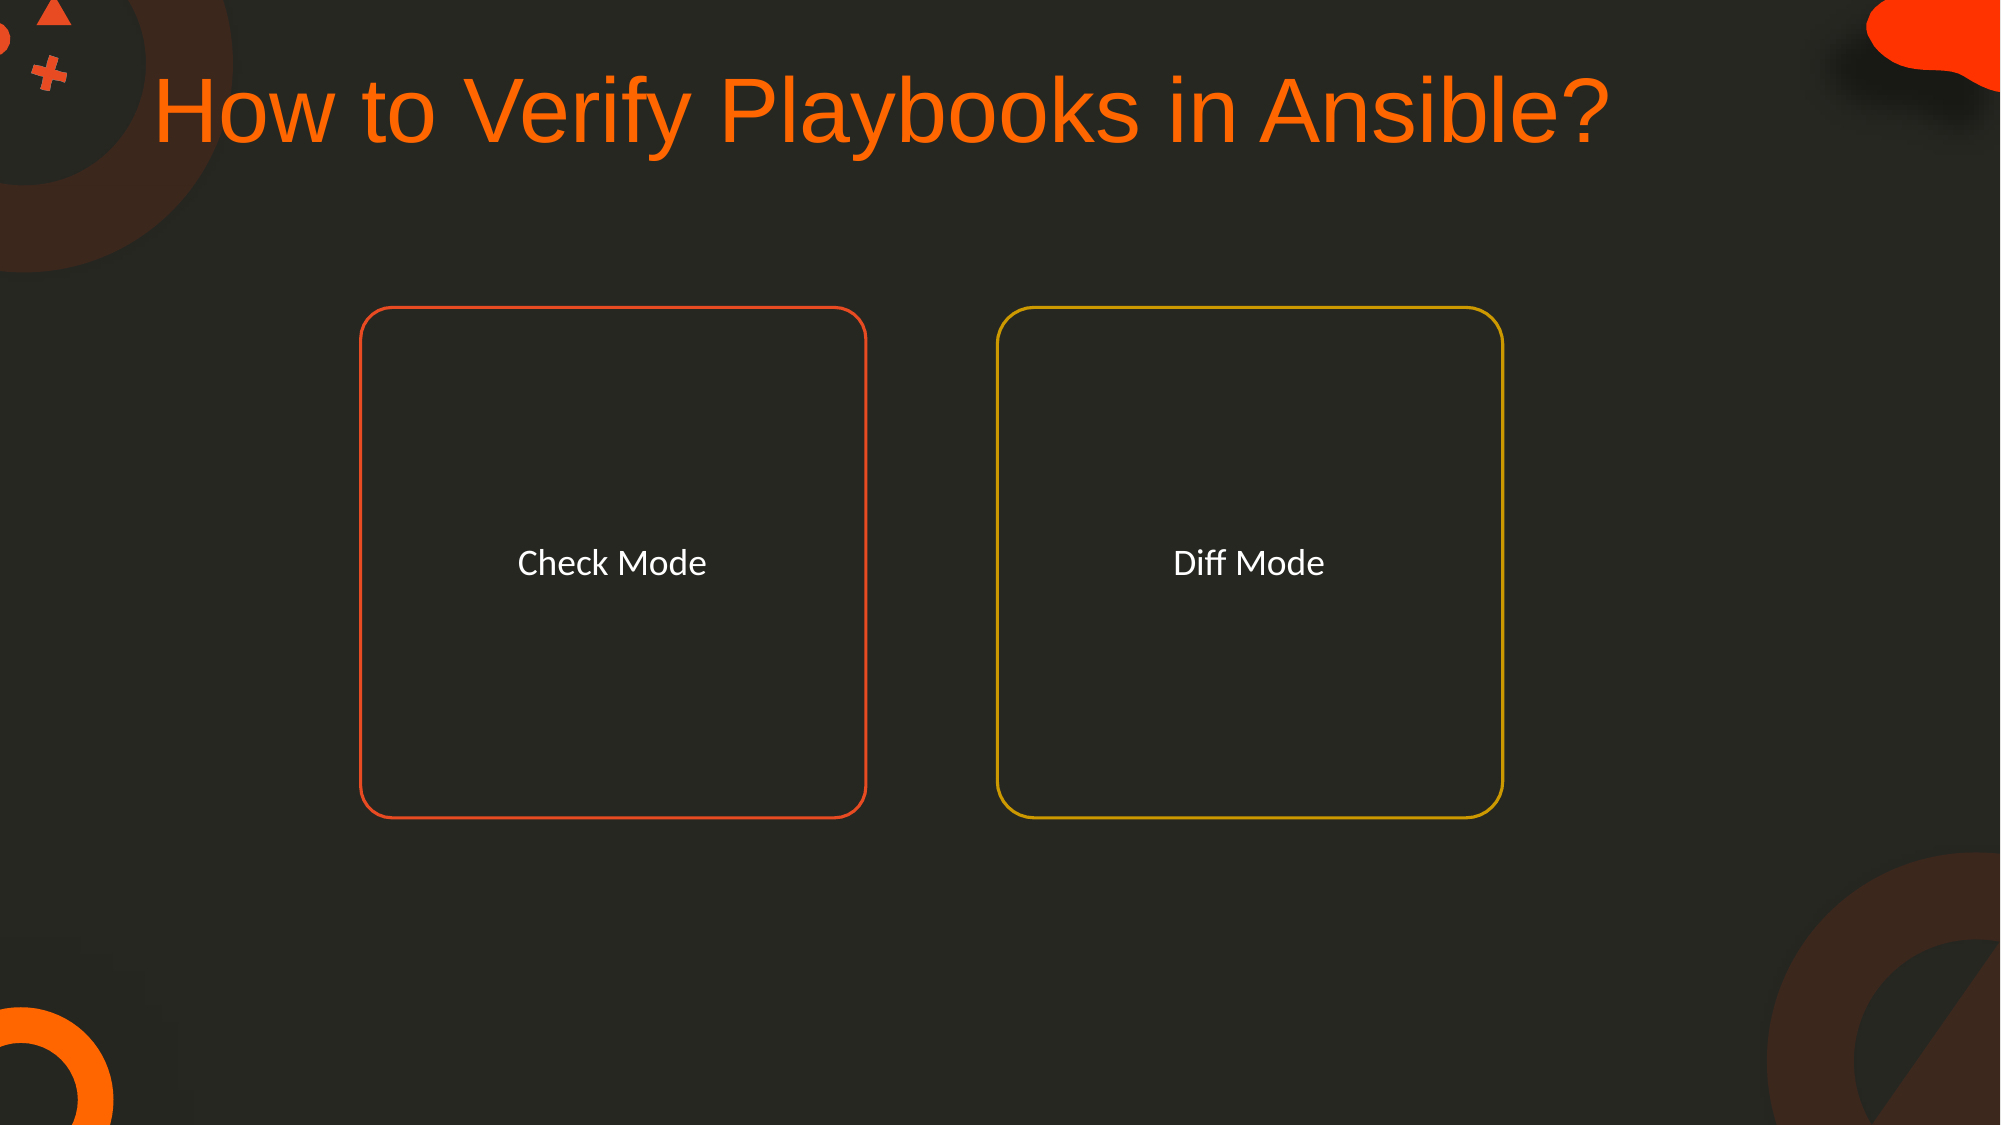

# How to Verify Playbooks in Ansible?

Check Mode
Diff Mode